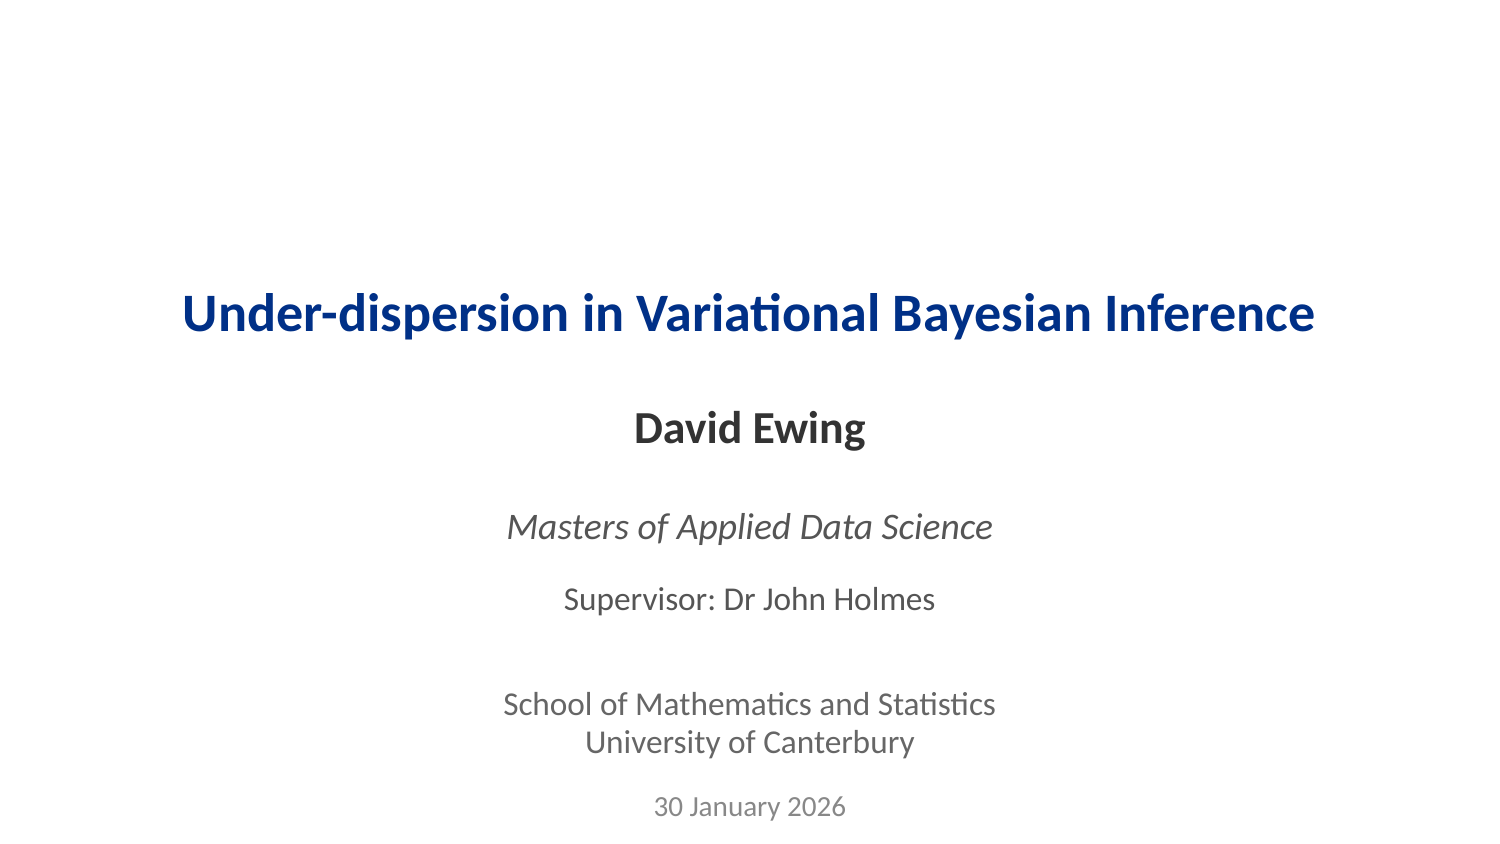

Under-dispersion in Variational Bayesian Inference
David Ewing
Masters of Applied Data Science
Supervisor: Dr John Holmes
School of Mathematics and Statistics
University of Canterbury
30 January 2026